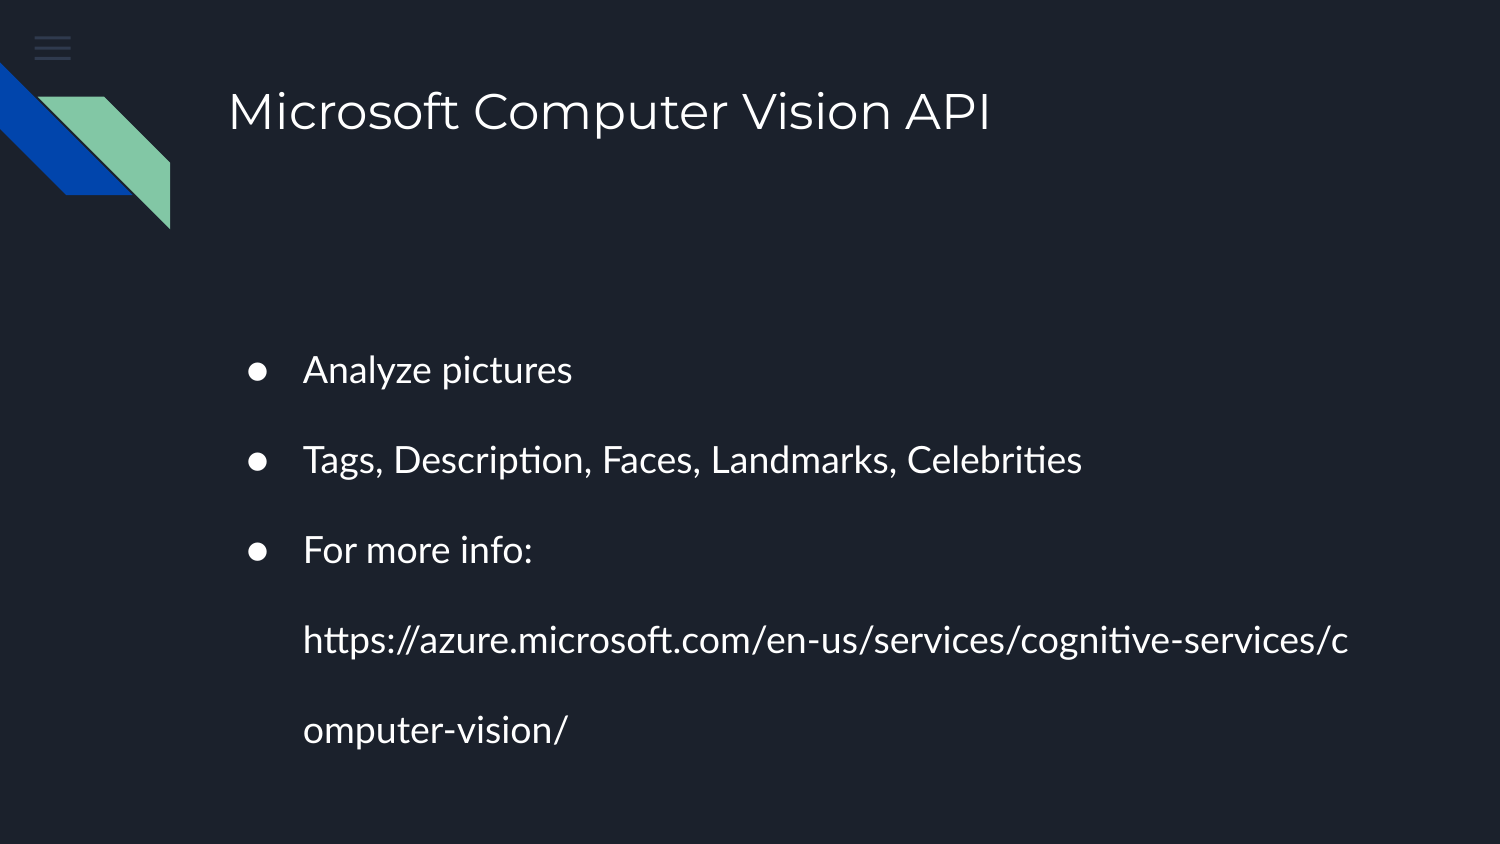

# Microsoft Computer Vision API
Analyze pictures
Tags, Description, Faces, Landmarks, Celebrities
For more info: https://azure.microsoft.com/en-us/services/cognitive-services/computer-vision/